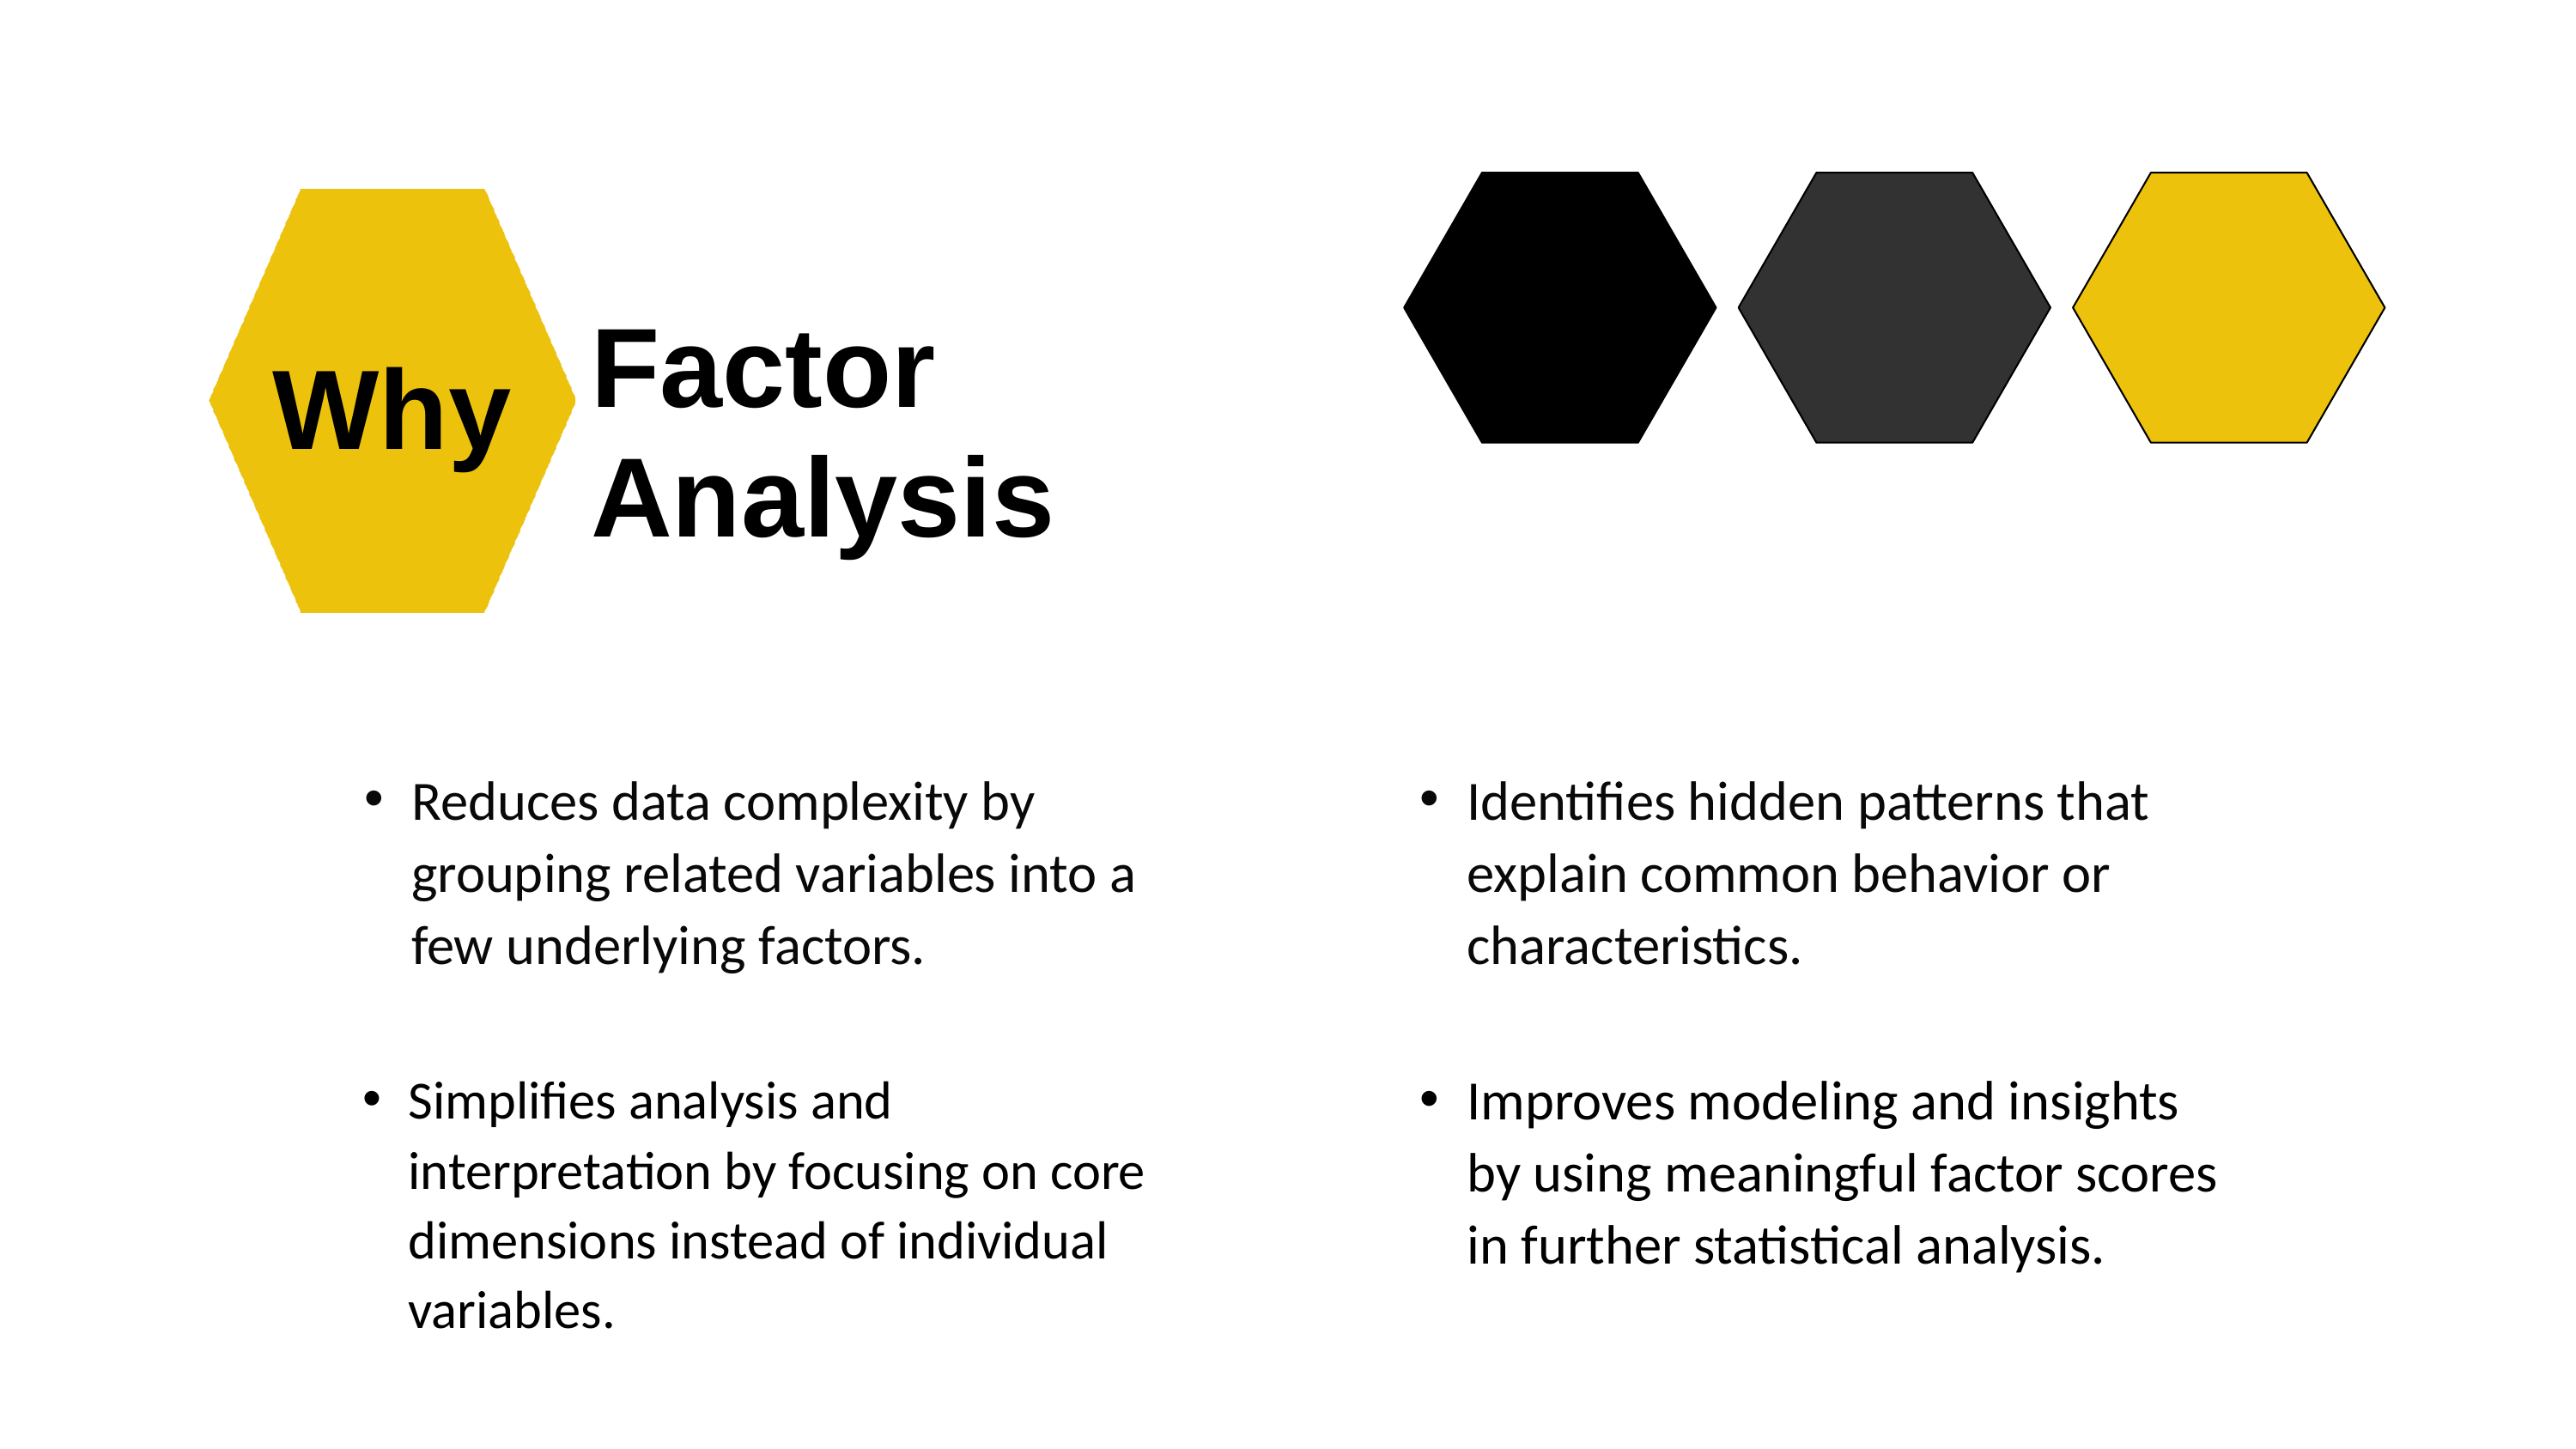

Factor
Analysis
Why
Reduces data complexity by grouping related variables into a few underlying factors.
Identifies hidden patterns that explain common behavior or characteristics.
Improves modeling and insights by using meaningful factor scores in further statistical analysis.
Simplifies analysis and interpretation by focusing on core dimensions instead of individual variables.